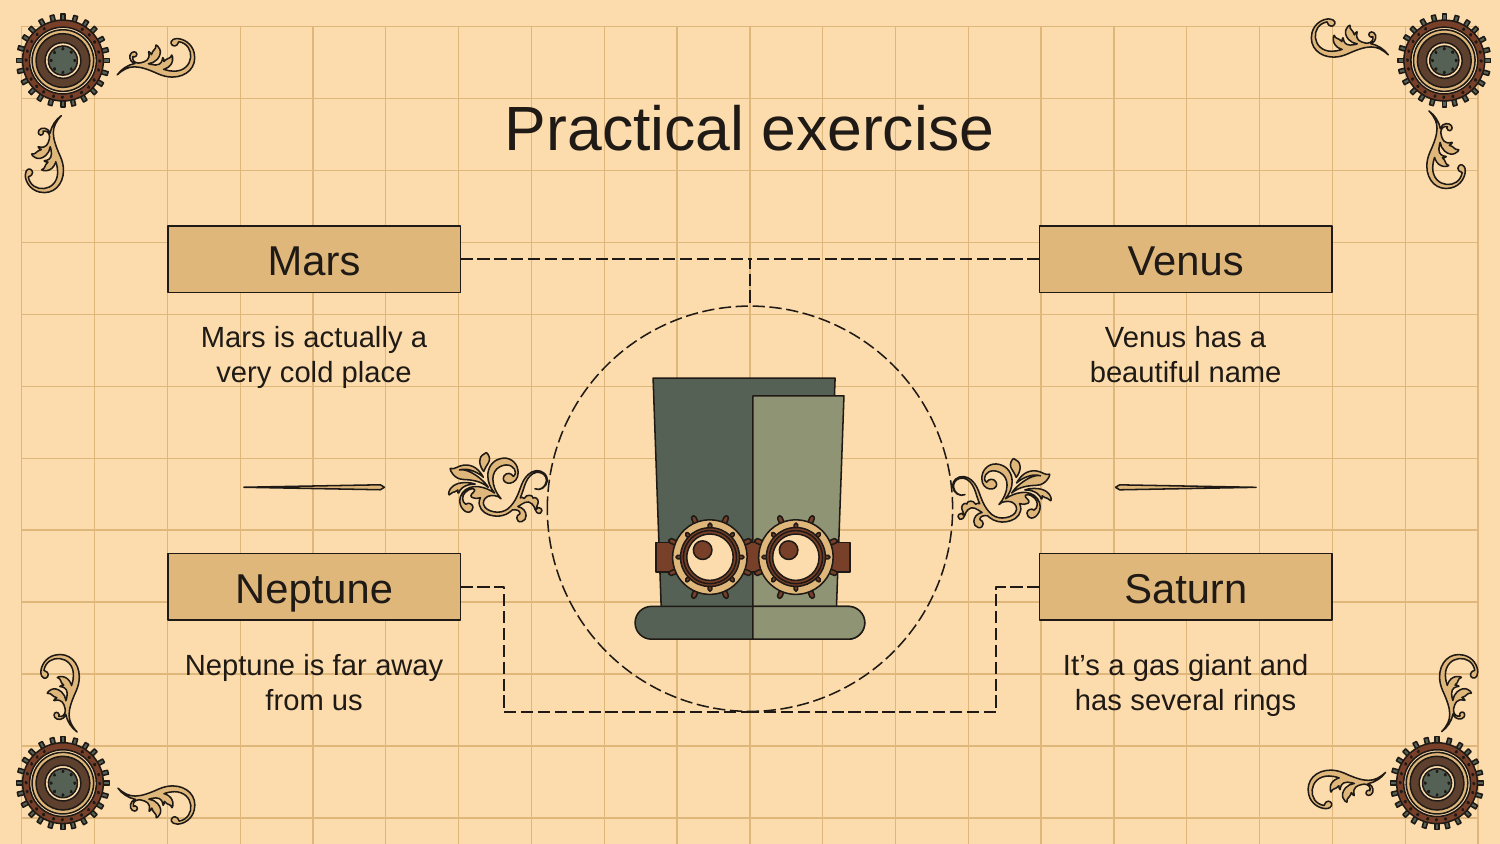

# Practical exercise

Mars
Venus
Mars is actually a very cold place
Venus has a beautiful name

Neptune
Saturn
Neptune is far away from us
It’s a gas giant and has several rings